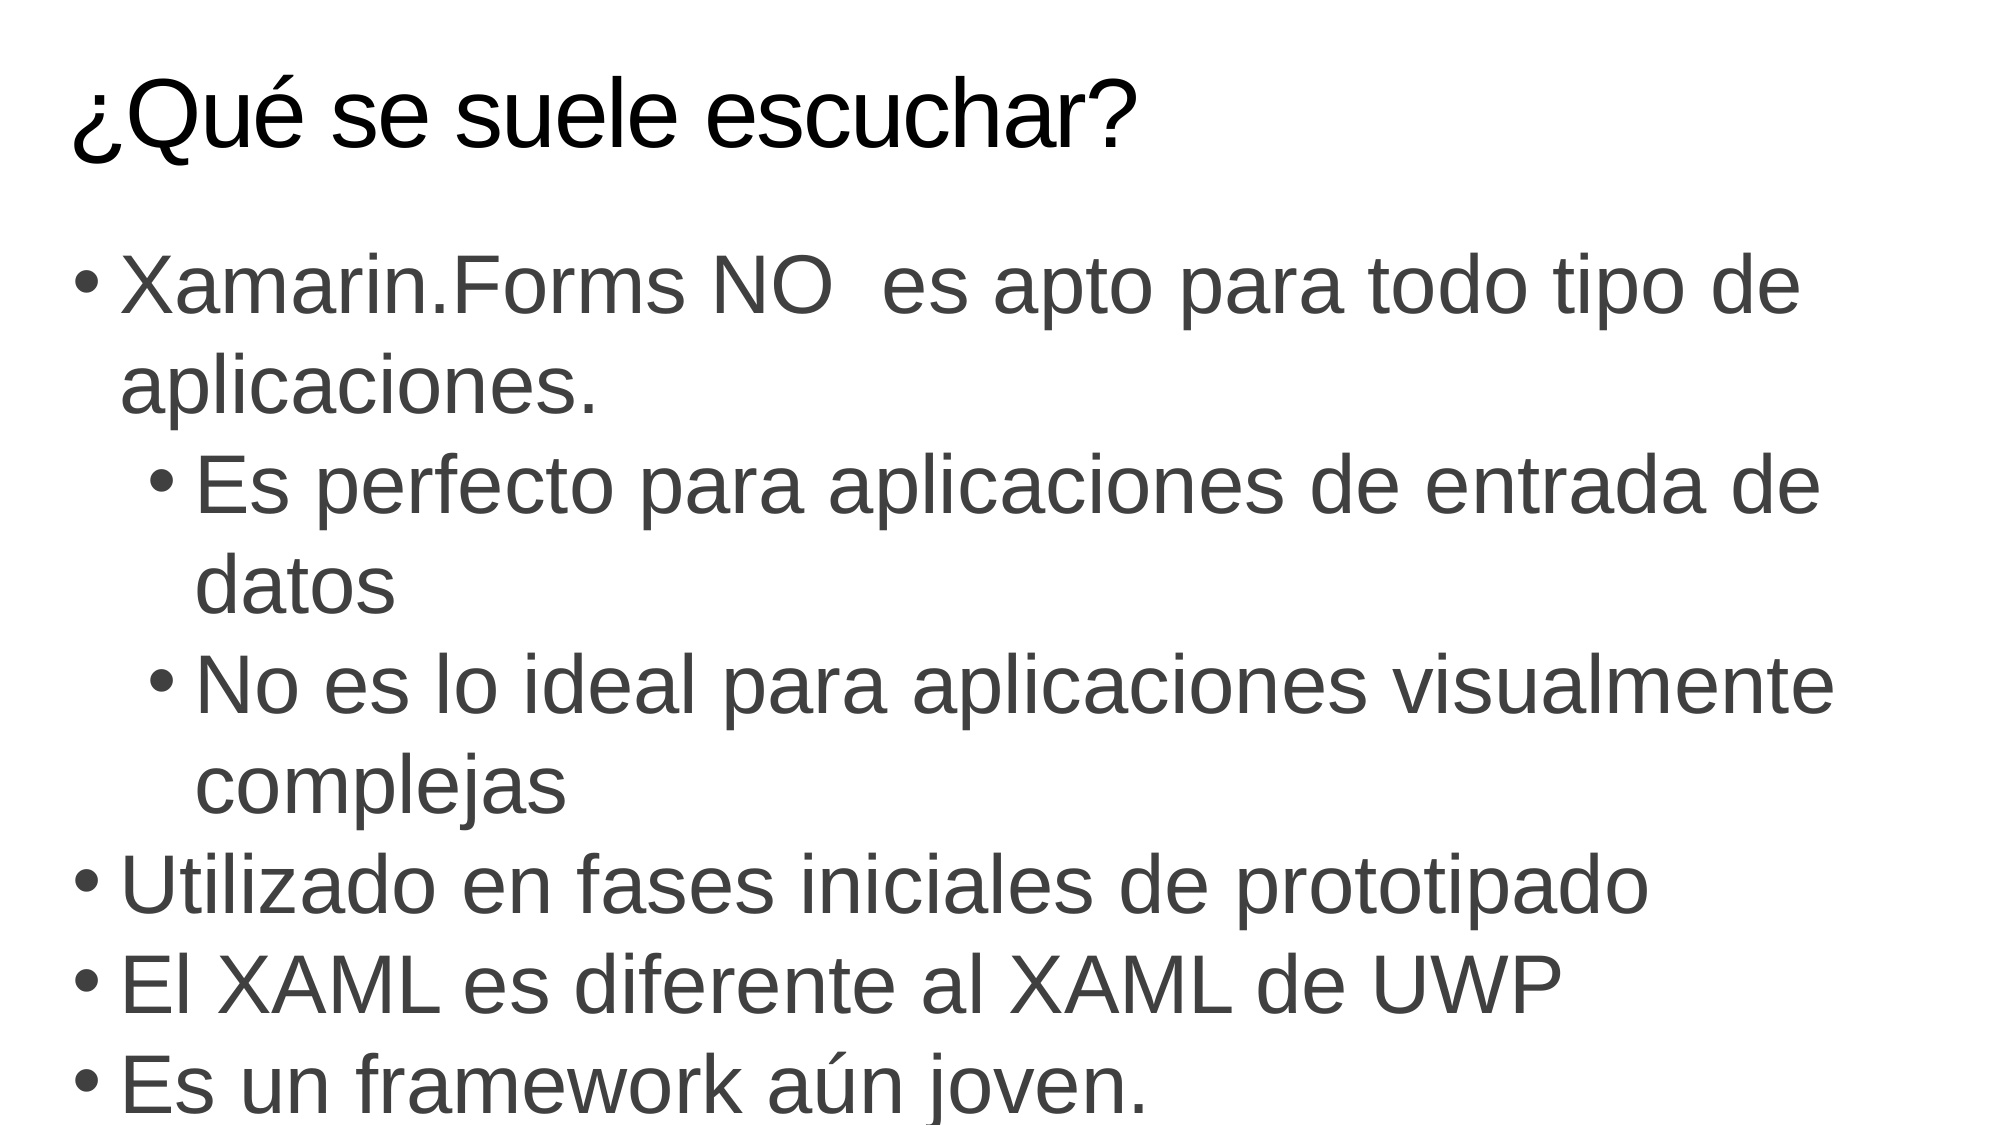

# ¿Qué se suele escuchar?
Xamarin.Forms NO  es apto para todo tipo de aplicaciones.
Es perfecto para aplicaciones de entrada de datos
No es lo ideal para aplicaciones visualmente complejas
Utilizado en fases iniciales de prototipado
El XAML es diferente al XAML de UWP
Es un framework aún joven.